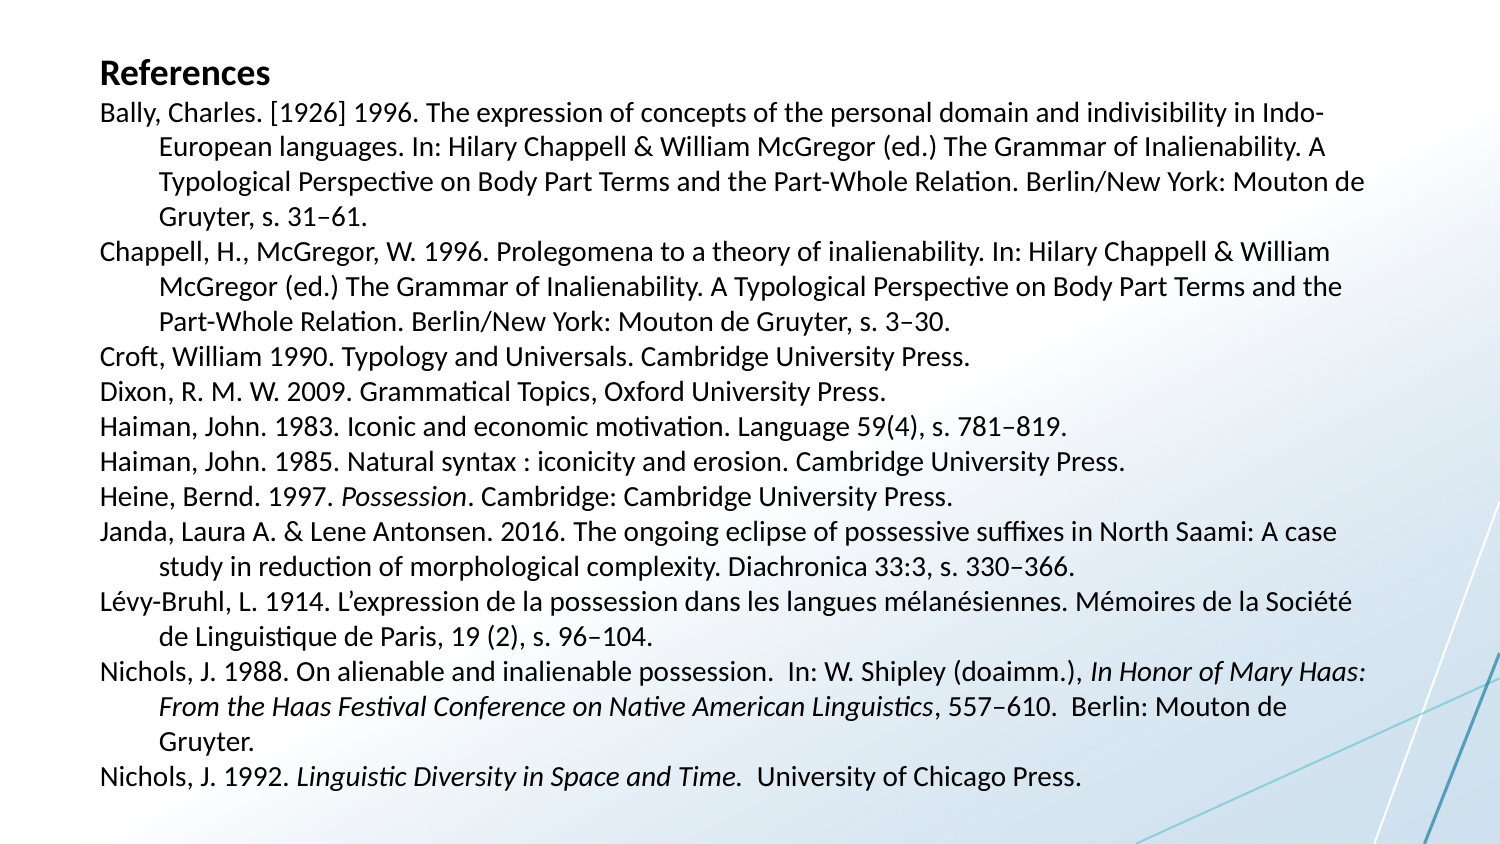

References
Bally, Charles. [1926] 1996. The expression of concepts of the personal domain and indivisibility in Indo-European languages. In: Hilary Chappell & William McGregor (ed.) The Grammar of Inalienability. A Typological Perspective on Body Part Terms and the Part-Whole Relation. Berlin/New York: Mouton de Gruyter, s. 31–61.
Chappell, H., McGregor, W. 1996. Prolegomena to a theory of inalienability. In: Hilary Chappell & William McGregor (ed.) The Grammar of Inalienability. A Typological Perspective on Body Part Terms and the Part-Whole Relation. Berlin/New York: Mouton de Gruyter, s. 3–30.
Croft, William 1990. Typology and Universals. Cambridge University Press.
Dixon, R. M. W. 2009. Grammatical Topics, Oxford University Press.
Haiman, John. 1983. Iconic and economic motivation. Language 59(4), s. 781–819.
Haiman, John. 1985. Natural syntax : iconicity and erosion. Cambridge University Press.
Heine, Bernd. 1997. Possession. Cambridge: Cambridge University Press.
Janda, Laura A. & Lene Antonsen. 2016. The ongoing eclipse of possessive suffixes in North Saami: A case study in reduction of morphological complexity. Diachronica 33:3, s. 330–366.
Lévy-Bruhl, L. 1914. L’expression de la possession dans les langues mélanésiennes. Mémoires de la Société de Linguistique de Paris, 19 (2), s. 96–104.
Nichols, J. 1988. On alienable and inalienable possession.  In: W. Shipley (doaimm.), In Honor of Mary Haas: From the Haas Festival Conference on Native American Linguistics, 557–610.  Berlin: Mouton de Gruyter.
Nichols, J. 1992. Linguistic Diversity in Space and Time.  University of Chicago Press.